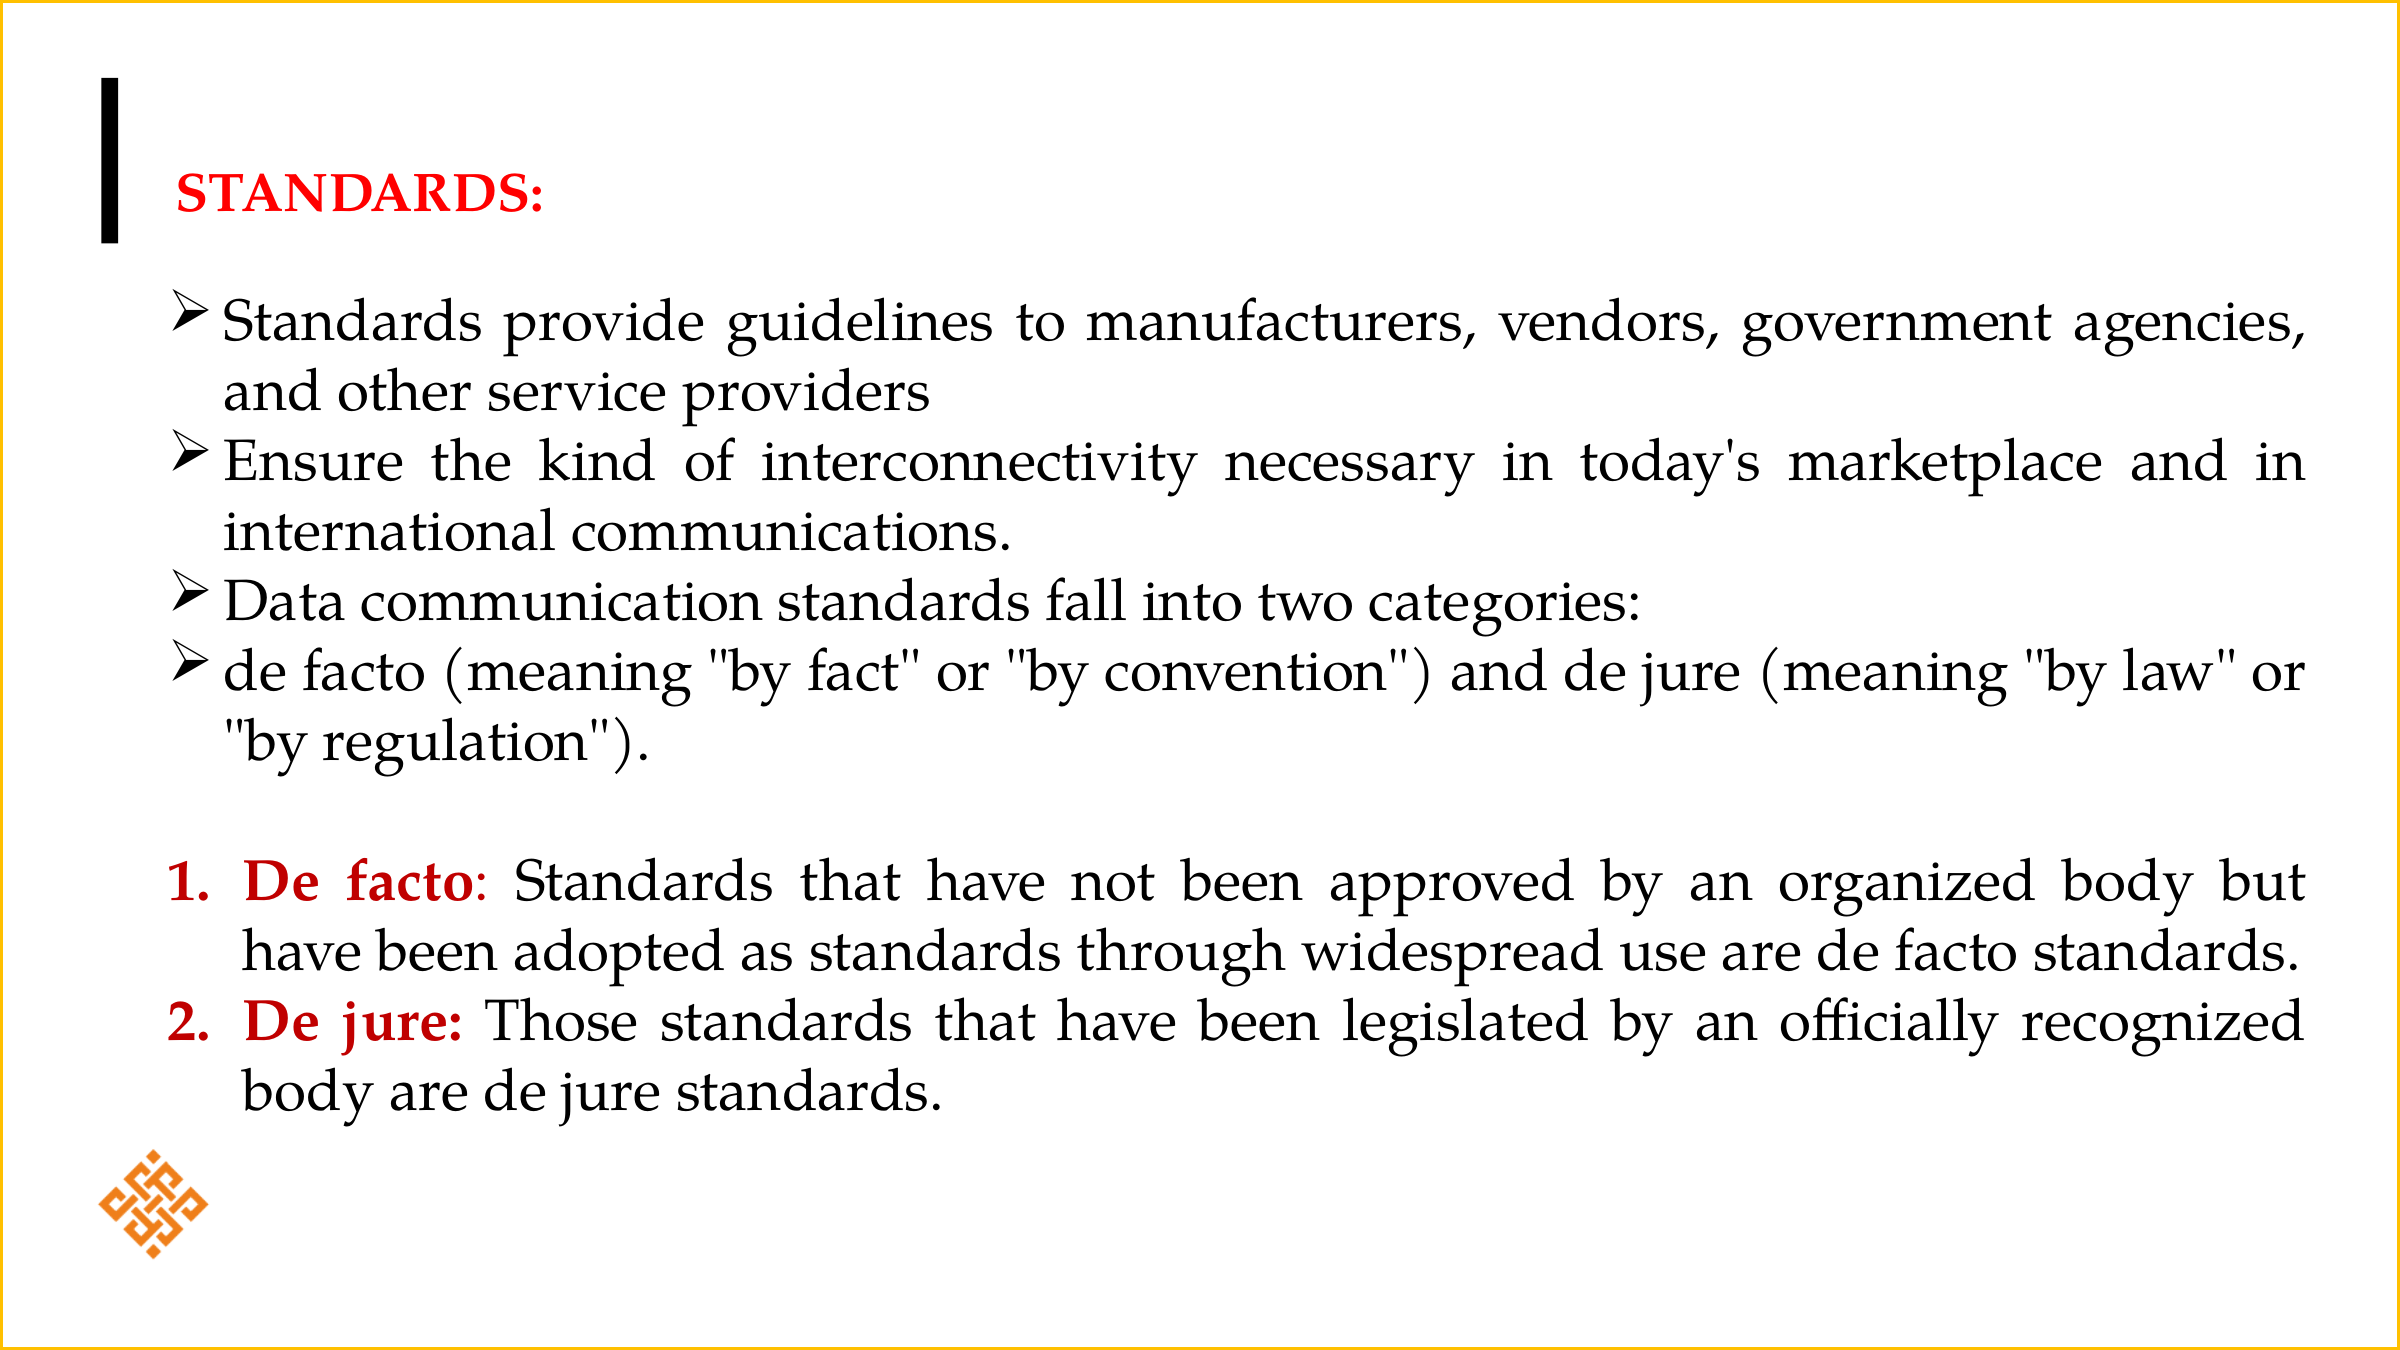

STANDARDS:
Standards provide guidelines to manufacturers, vendors, government agencies, and other service providers
Ensure the kind of interconnectivity necessary in today's marketplace and in international communications.
Data communication standards fall into two categories:
de facto (meaning "by fact" or "by convention") and de jure (meaning "by law" or "by regulation").

De facto: Standards that have not been approved by an organized body but have been adopted as standards through widespread use are de facto standards.
De jure: Those standards that have been legislated by an officially recognized body are de jure standards.